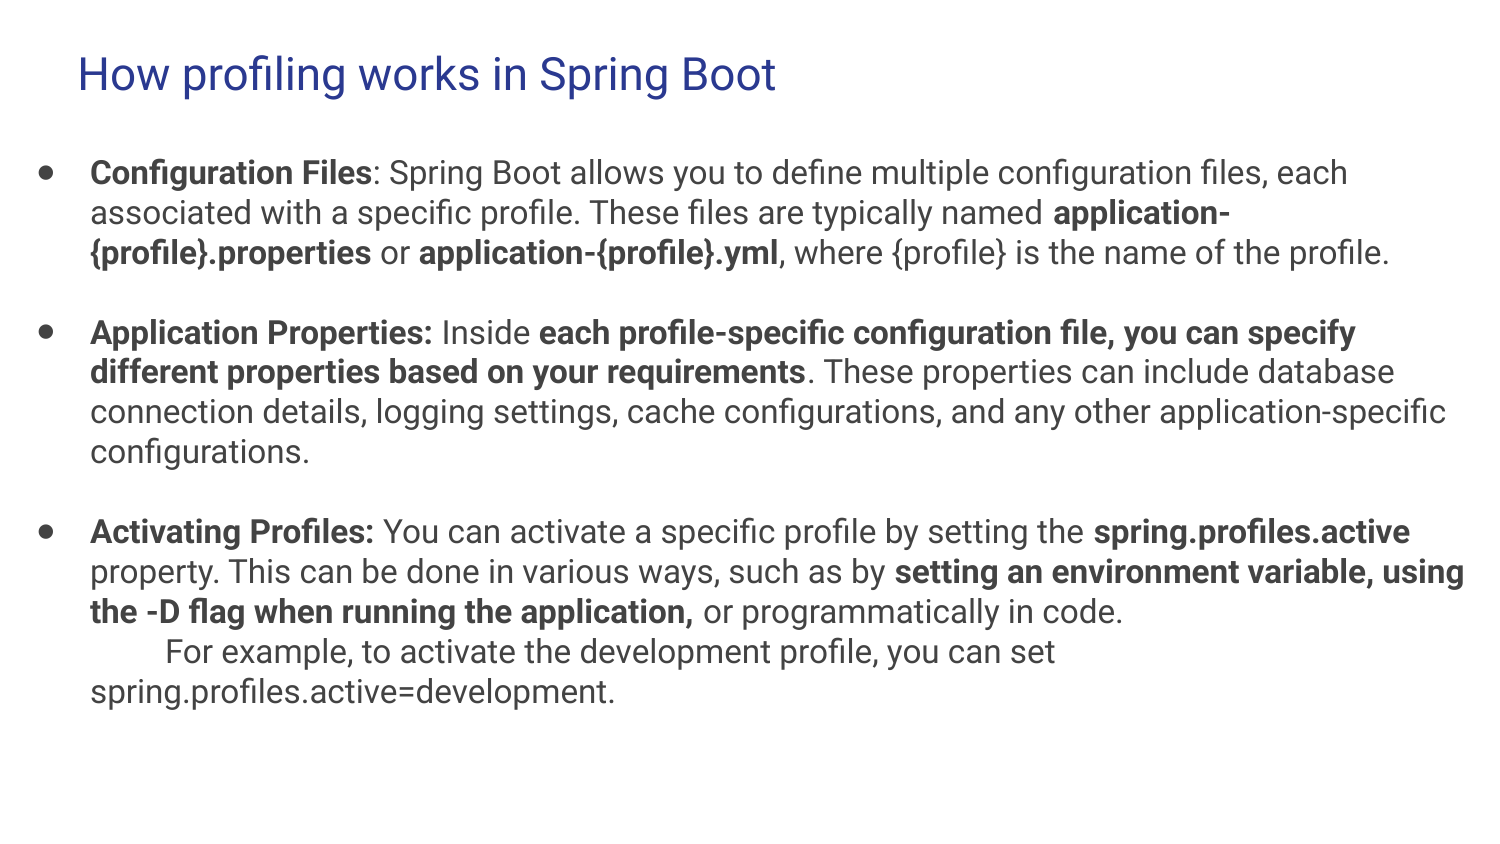

# How profiling works in Spring Boot

Configuration Files: Spring Boot allows you to define multiple configuration files, each associated with a specific profile. These files are typically named application-{profile}.properties or application-{profile}.yml, where {profile} is the name of the profile.

Application Properties: Inside each profile-specific configuration file, you can specify different properties based on your requirements. These properties can include database connection details, logging settings, cache configurations, and any other application-specific configurations.

Activating Profiles: You can activate a specific profile by setting the spring.profiles.active property. This can be done in various ways, such as by setting an environment variable, using the -D flag when running the application, or programmatically in code.
For example, to activate the development profile, you can set spring.profiles.active=development.